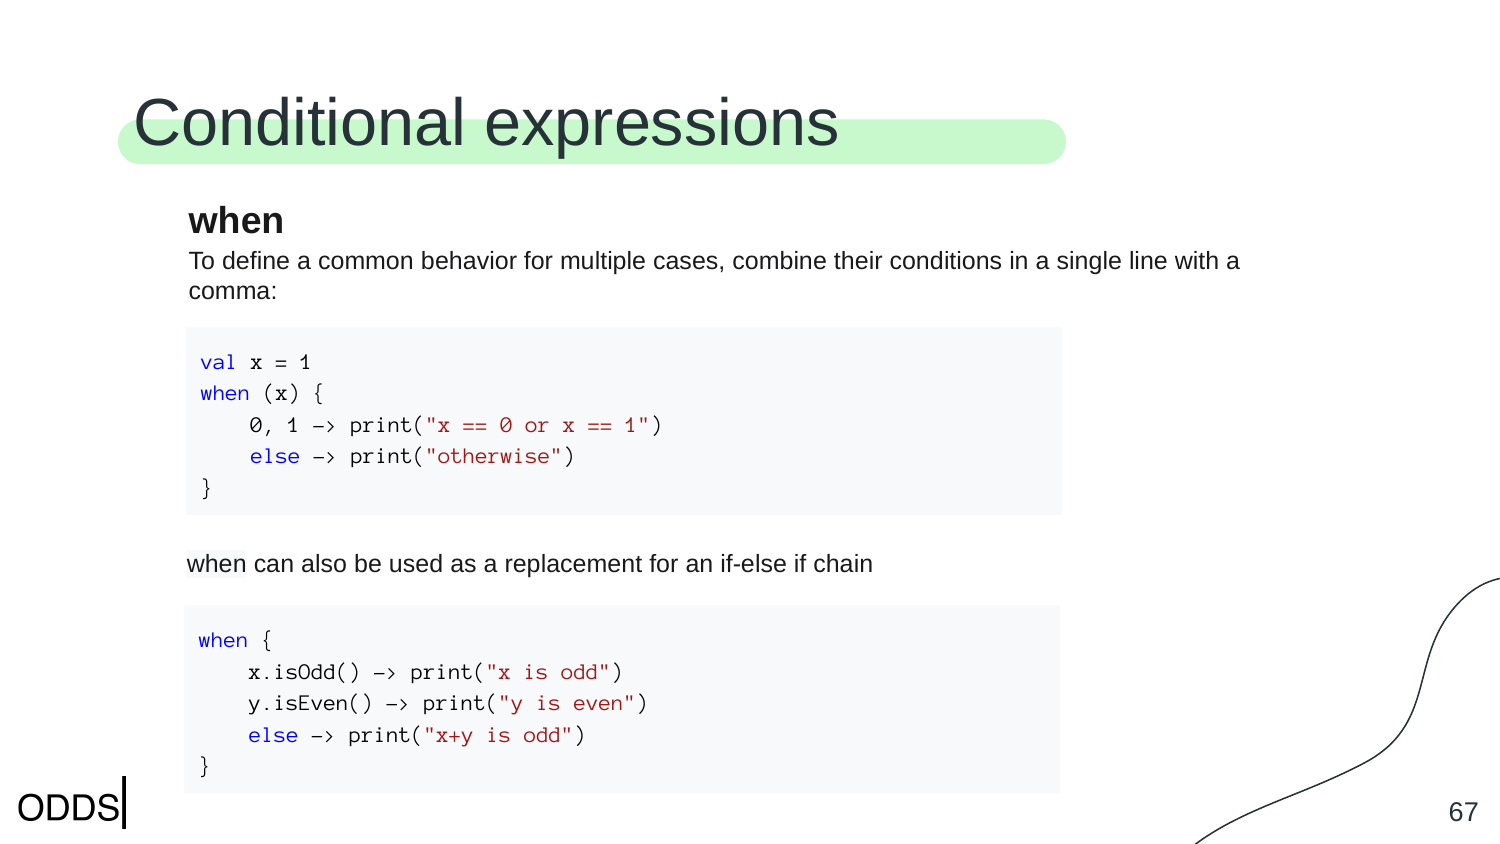

# Conditional expressions
when
To define a common behavior for multiple cases, combine their conditions in a single line with a comma:
val x = 1
when (x) {
    0, 1 -> print("x == 0 or x == 1")
    else -> print("otherwise")
}
when can also be used as a replacement for an if-else if chain
when {
    x.isOdd() -> print("x is odd")
    y.isEven() -> print("y is even")
    else -> print("x+y is odd")
}
67